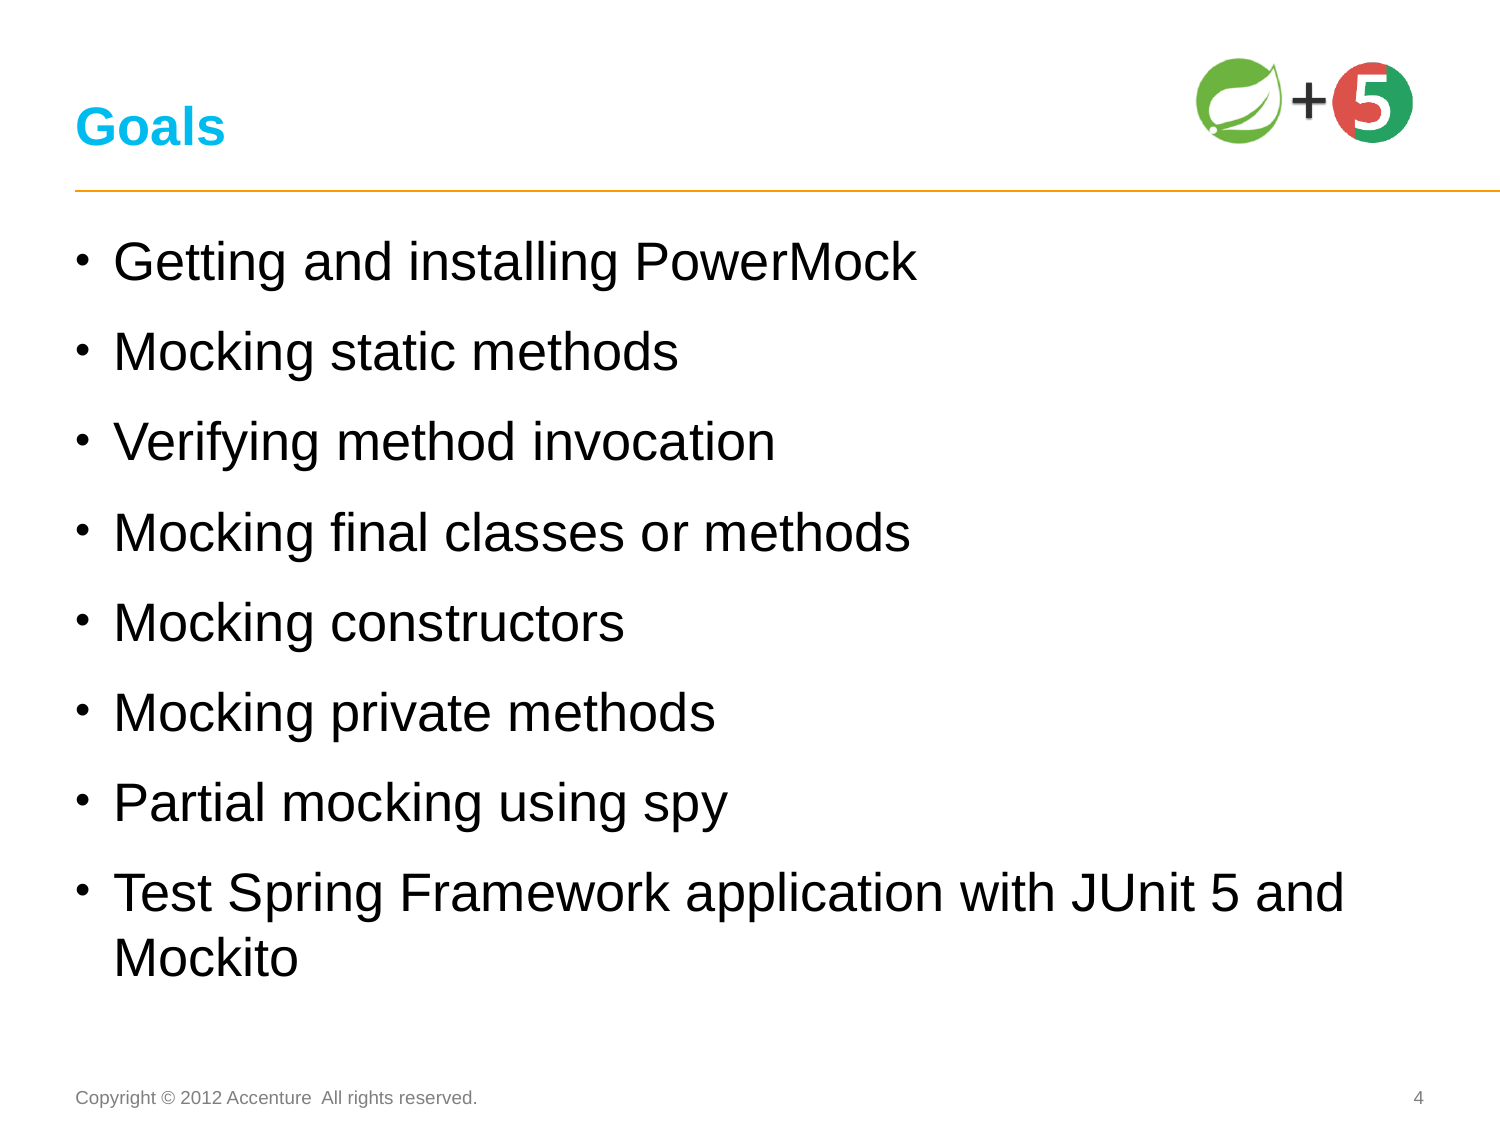

# Goals
Getting and installing PowerMock
Mocking static methods
Verifying method invocation
Mocking final classes or methods
Mocking constructors
Mocking private methods
Partial mocking using spy
Test Spring Framework application with JUnit 5 and Mockito